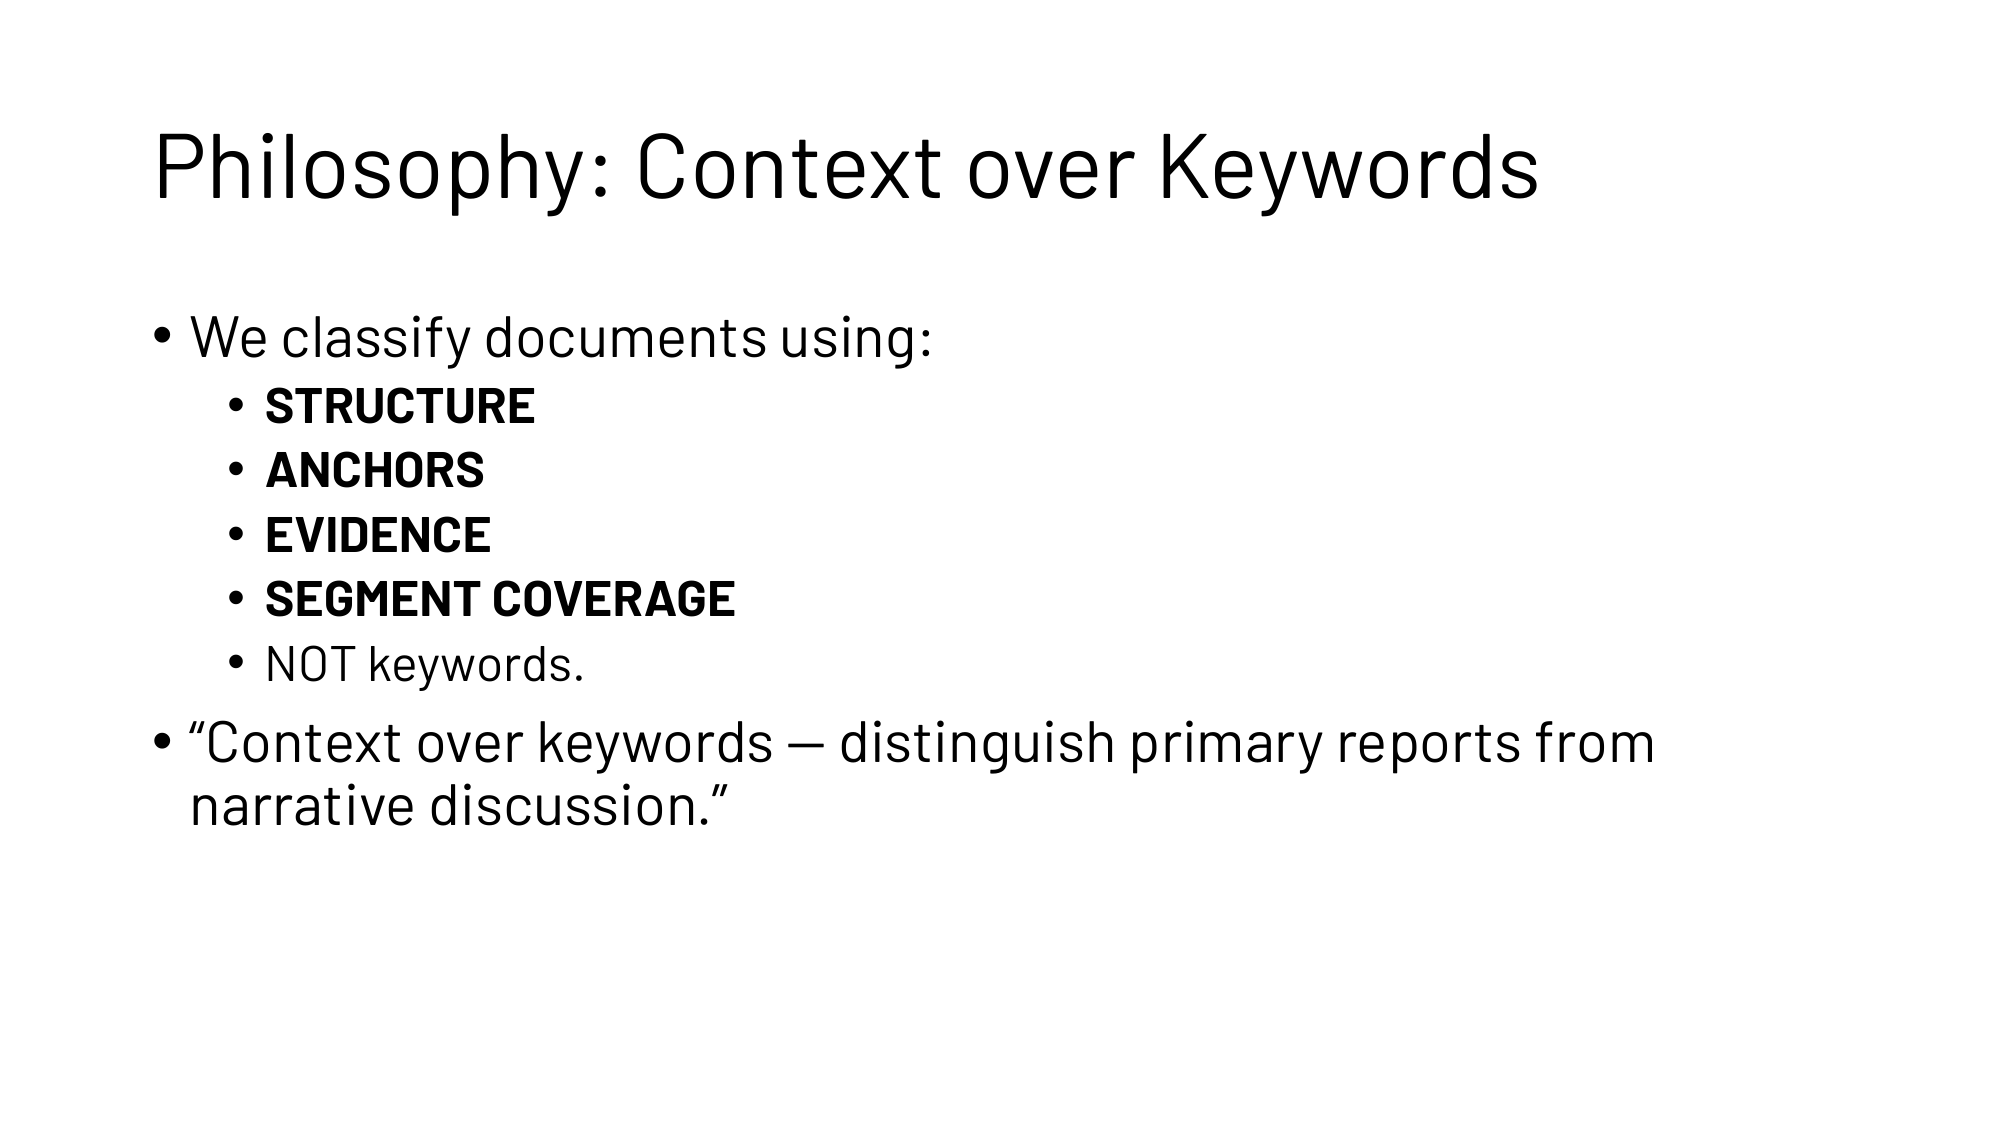

# Philosophy: Context over Keywords
We classify documents using:
STRUCTURE
ANCHORS
EVIDENCE
SEGMENT COVERAGE
NOT keywords.
“Context over keywords — distinguish primary reports from narrative discussion.”